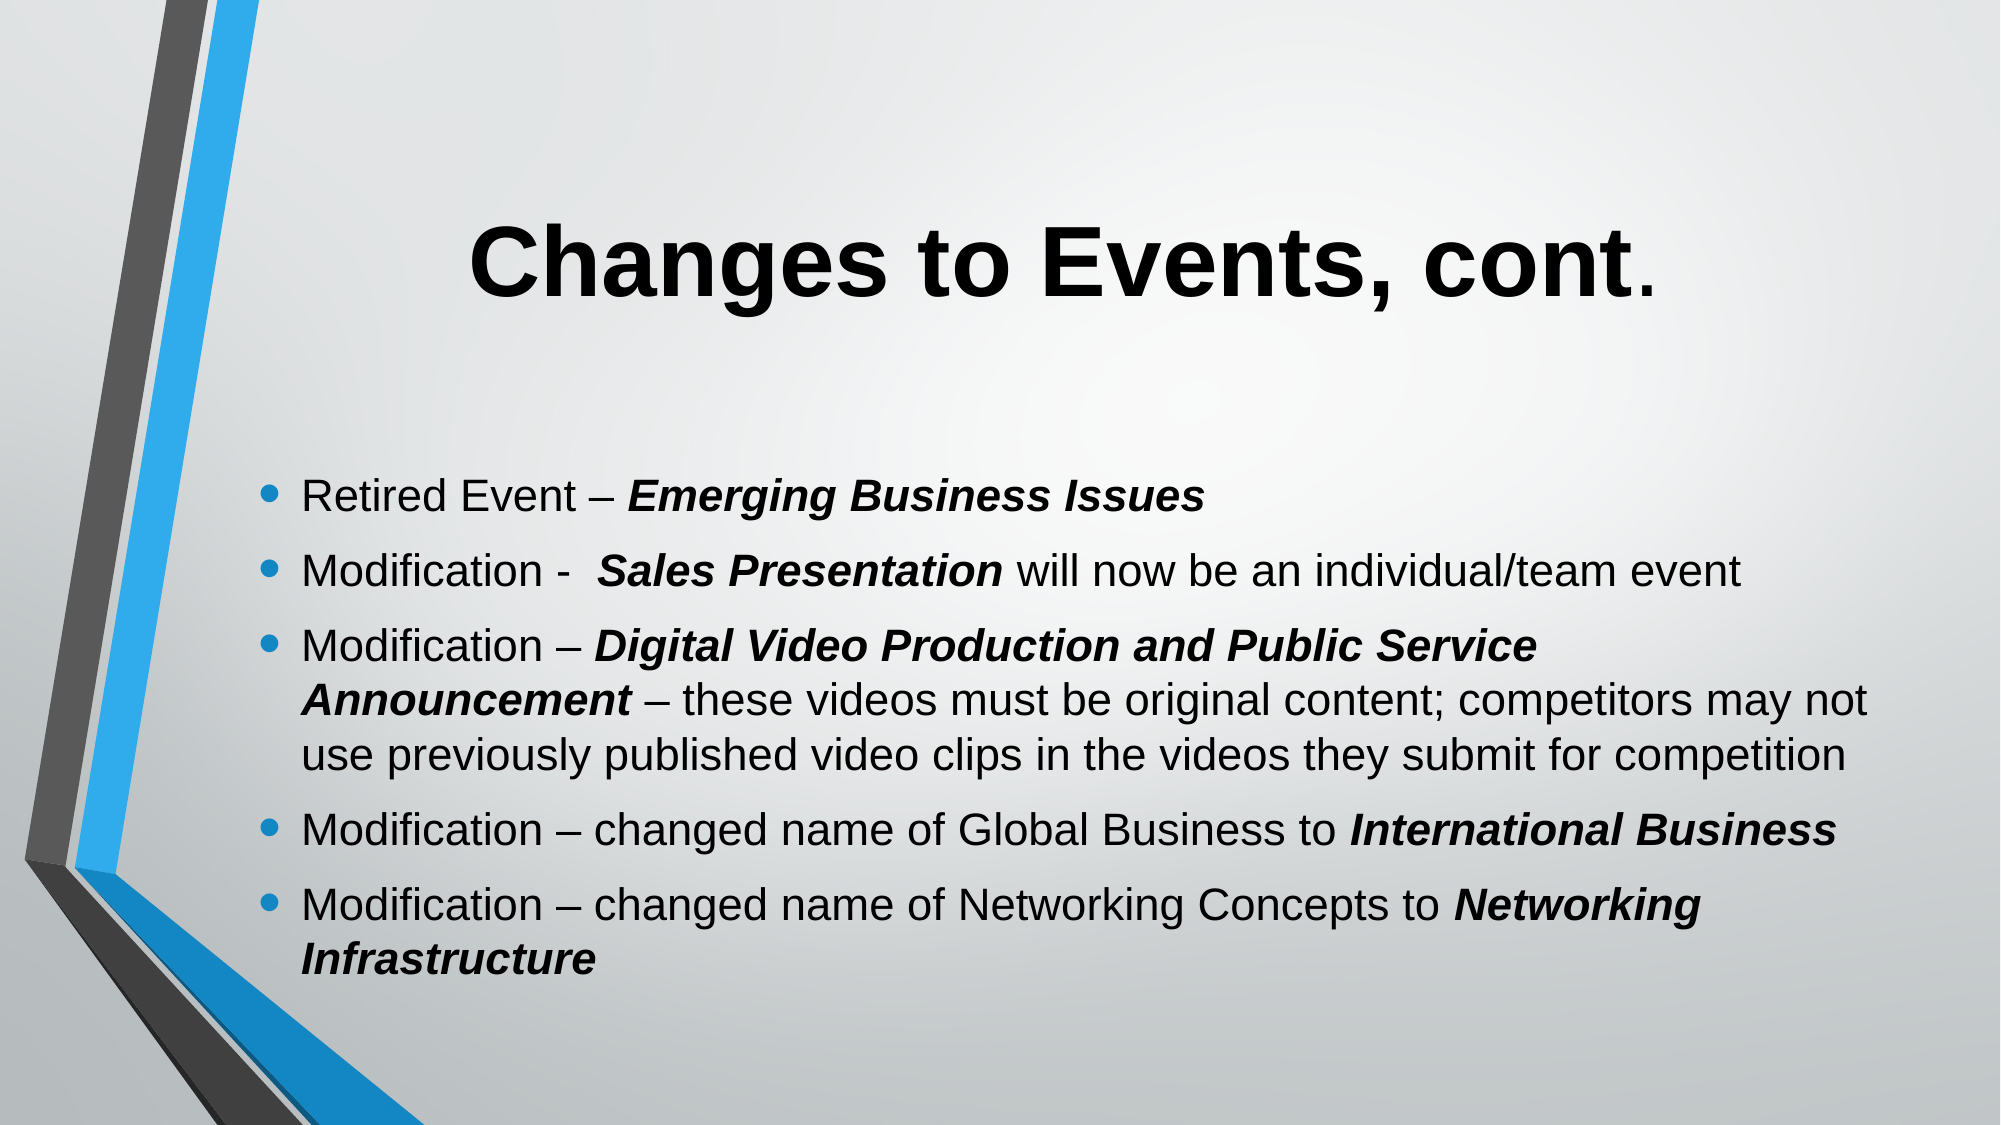

# Changes to Events, cont.
Retired Event – Emerging Business Issues
Modification -  Sales Presentation will now be an individual/team event
Modification – Digital Video Production and Public Service Announcement – these videos must be original content; competitors may not use previously published video clips in the videos they submit for competition
Modification – changed name of Global Business to International Business
Modification – changed name of Networking Concepts to Networking Infrastructure